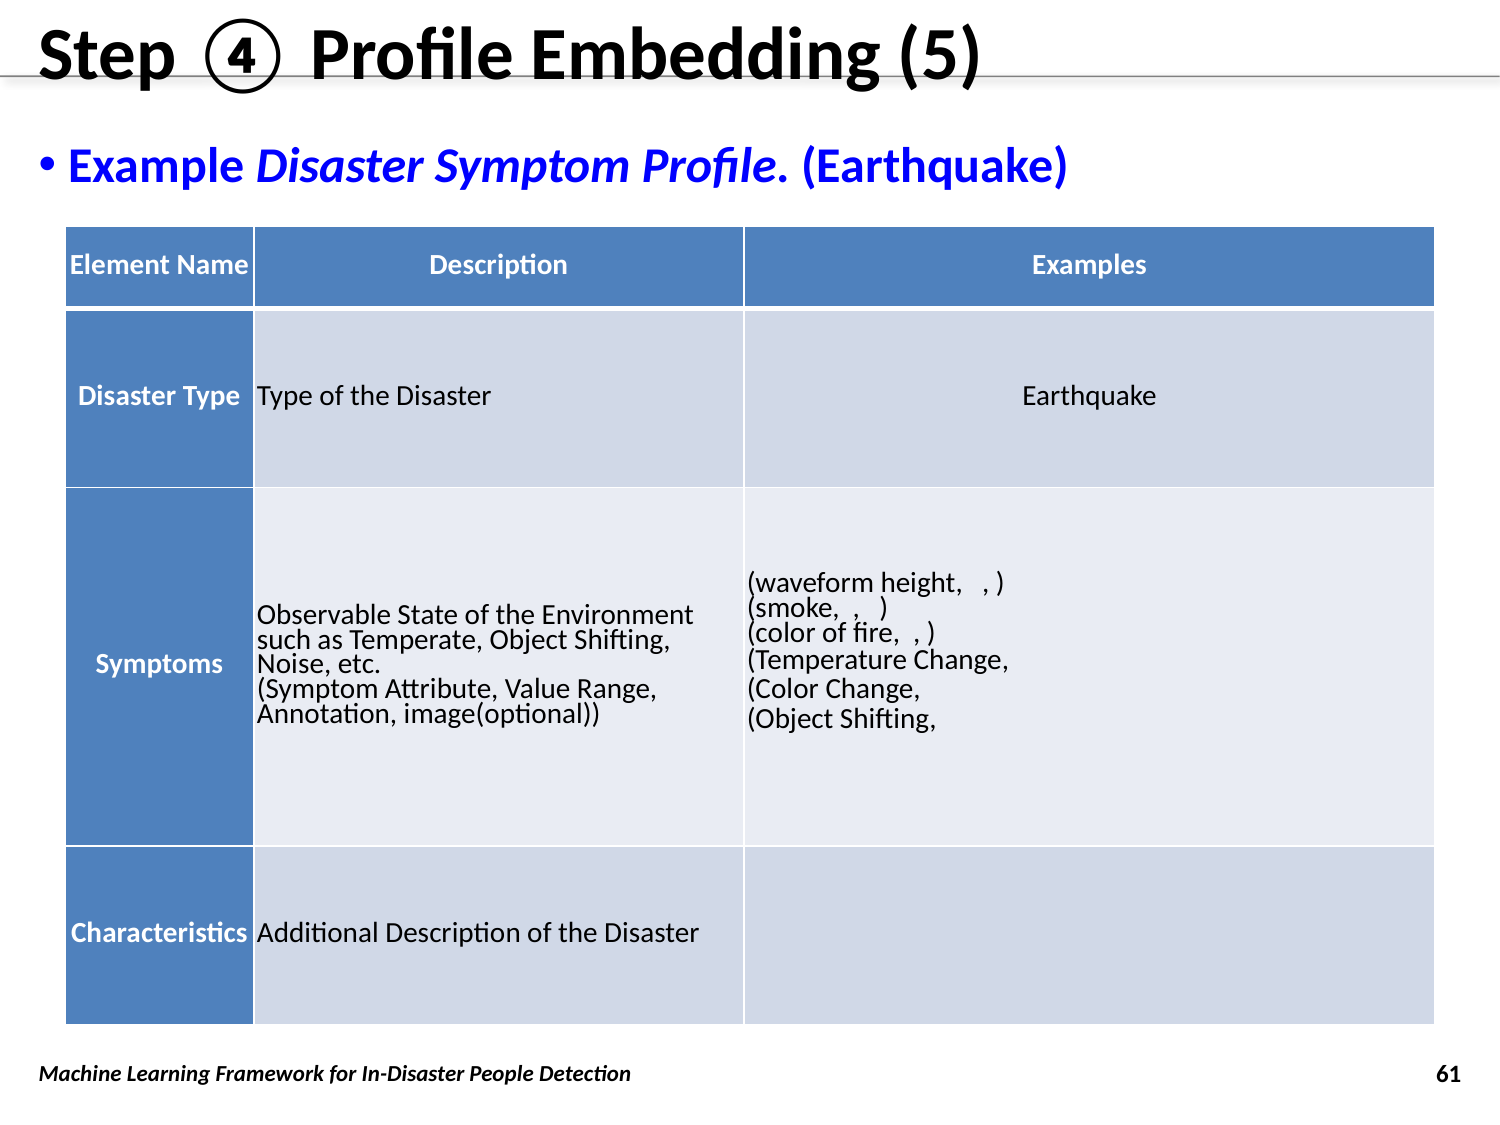

# Step ④ Profile Embedding (5)
Example Disaster Symptom Profile. (Earthquake)
| Element Name | Description | Examples |
| --- | --- | --- |
| Disaster Type | Type of the Disaster | Earthquake |
| Symptoms | Observable State of the Environment such as Temperate, Object Shifting, Noise, etc. (Symptom Attribute, Value Range, Annotation, image(optional)) | (waveform height, , ) (smoke, , ) (color of fire, , ) (Temperature Change, (Color Change, (Object Shifting, |
| Characteristics | Additional Description of the Disaster |  |
Machine Learning Framework for In-Disaster People Detection
61